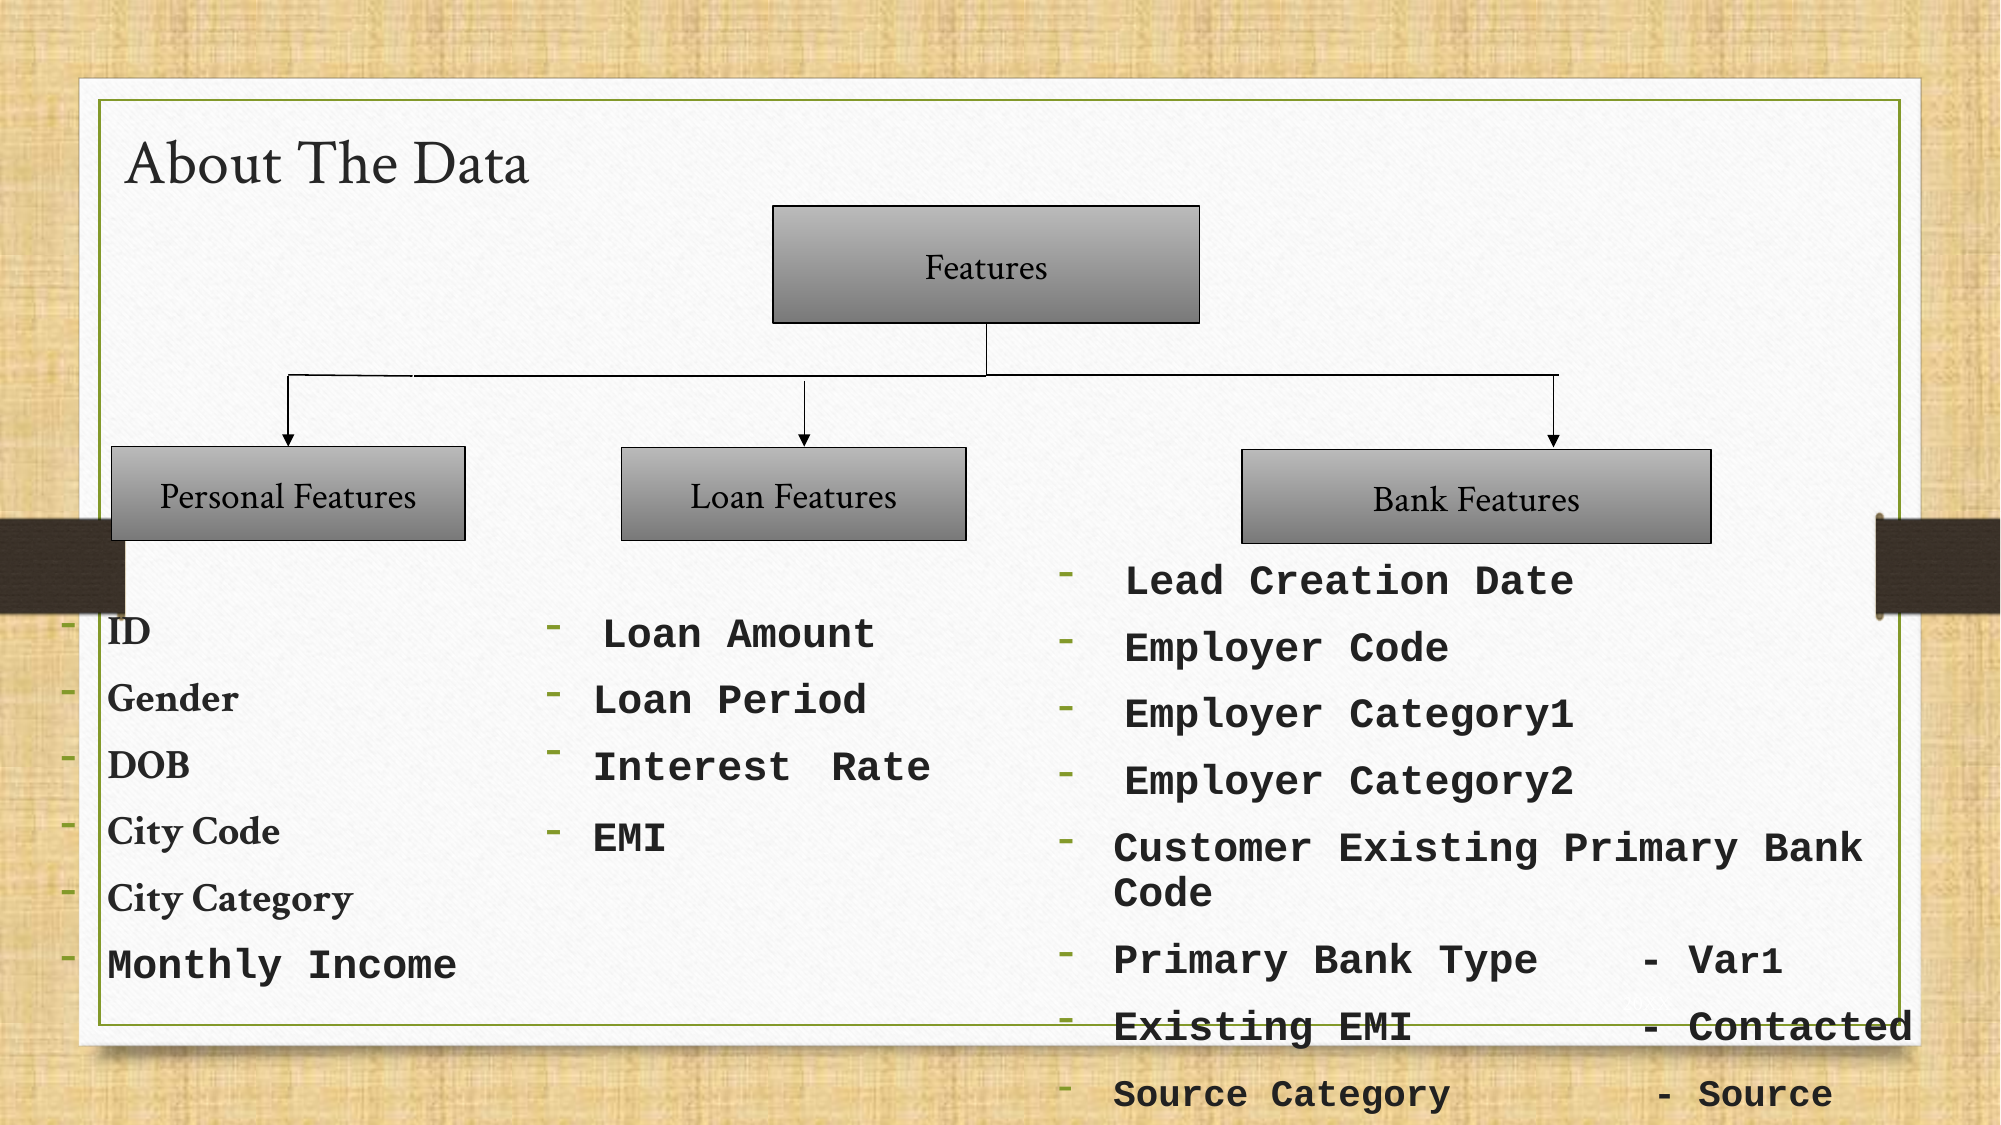

# About The Data
Features
Personal Features
Loan Features
Bank Features
Lead Creation Date
Employer Code
Employer Category1
Employer Category2
Customer Existing Primary Bank Code
Primary Bank Type    - Var1
Existing EMI         - Contacted
Source Category         - Source
ID
Gender
DOB
City Code
City Category
Monthly Income
Loan Amount
Loan Period
Interest Rate
EMI

20XX